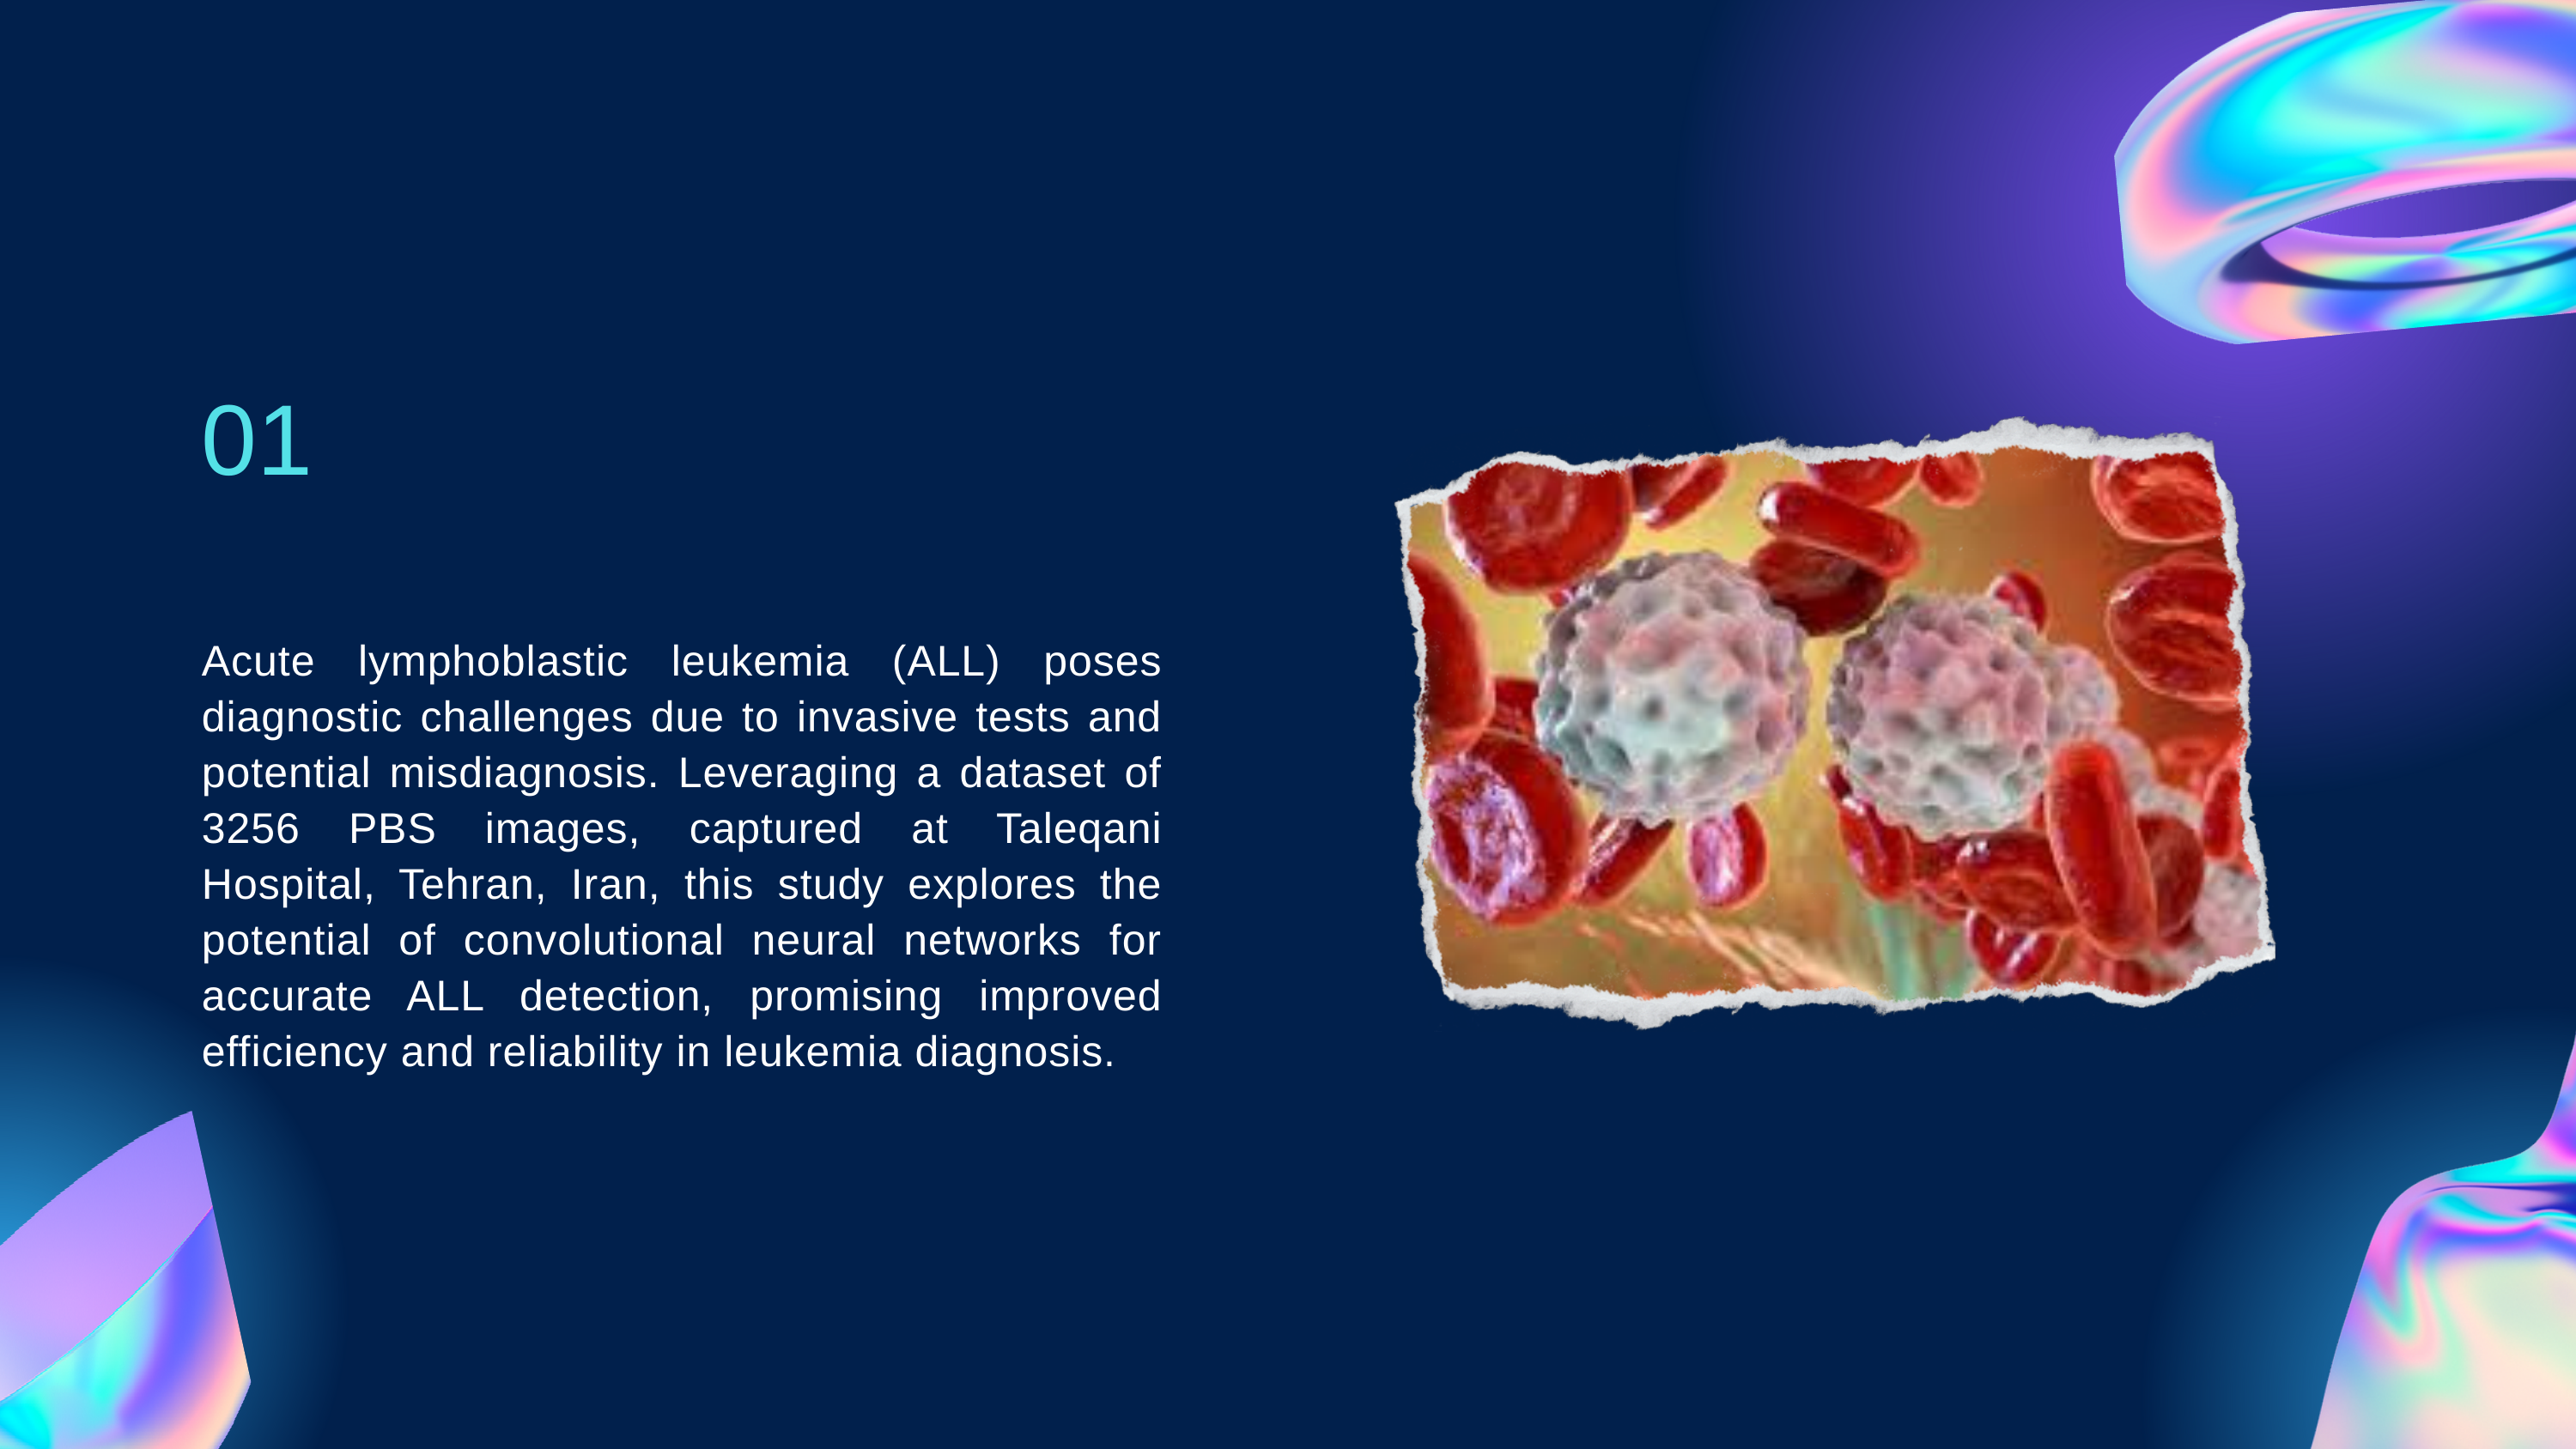

01
Acute lymphoblastic leukemia (ALL) poses diagnostic challenges due to invasive tests and potential misdiagnosis. Leveraging a dataset of 3256 PBS images, captured at Taleqani Hospital, Tehran, Iran, this study explores the potential of convolutional neural networks for accurate ALL detection, promising improved efficiency and reliability in leukemia diagnosis.